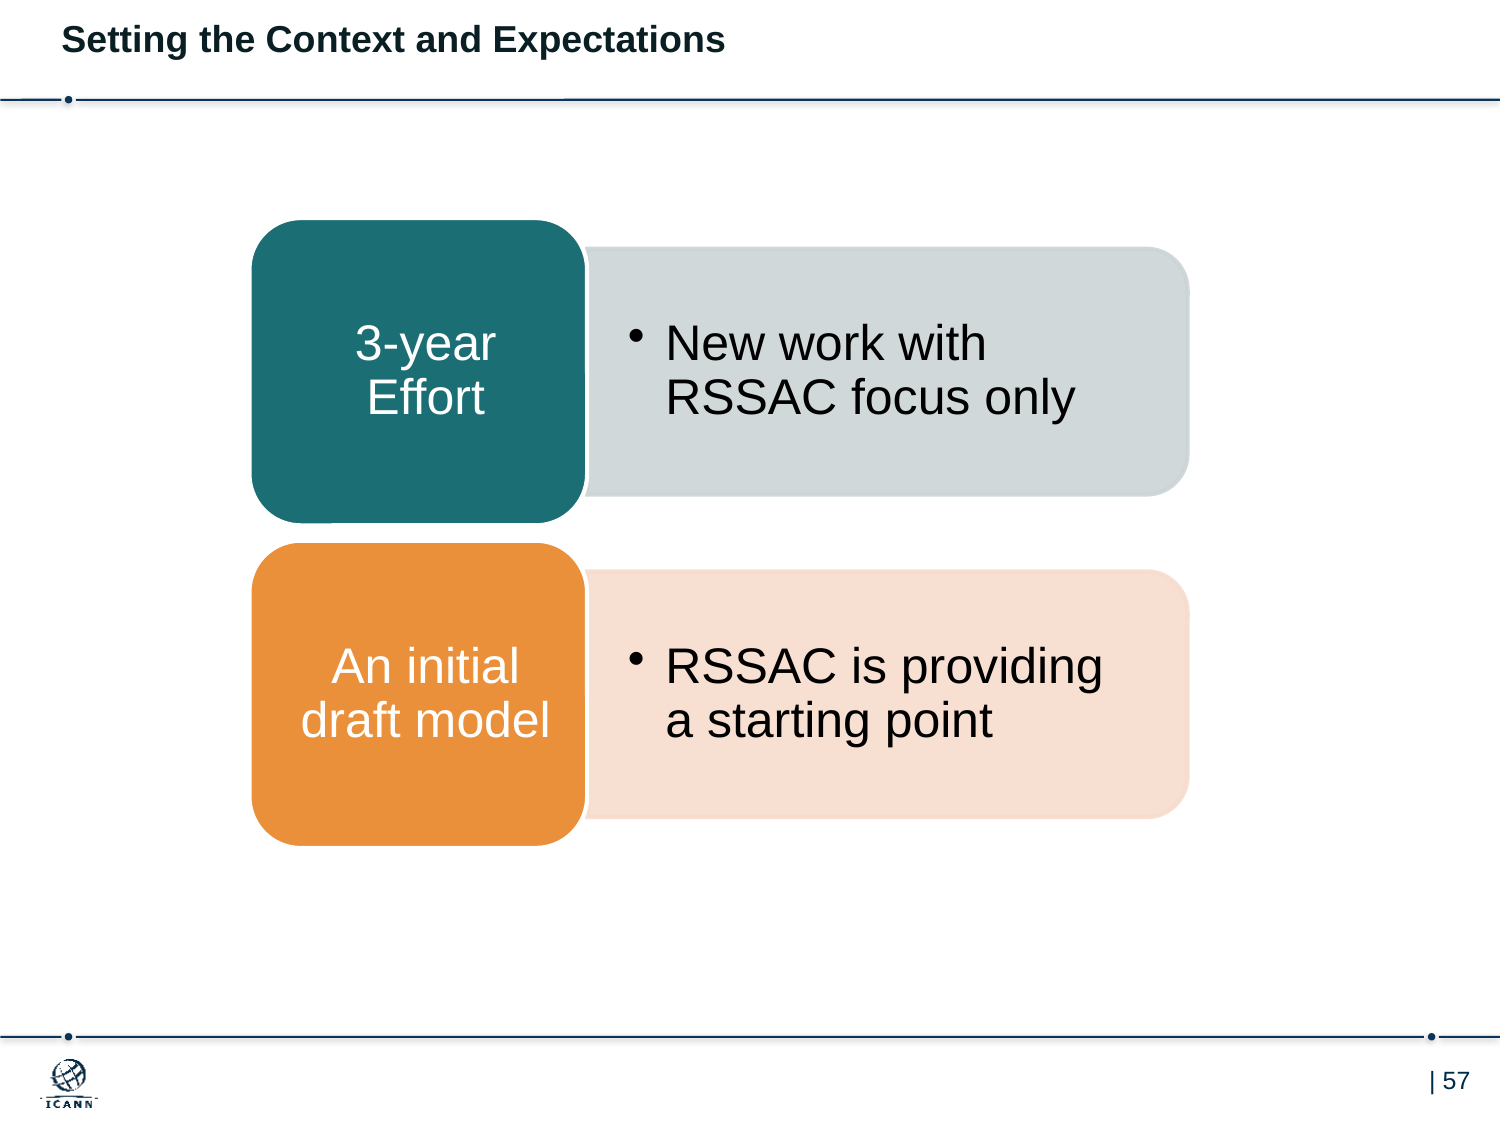

Setting the Context and Expectations
New work with RSSAC focus only
3-year Effort
RSSAC is providing a starting point
An initial draft model